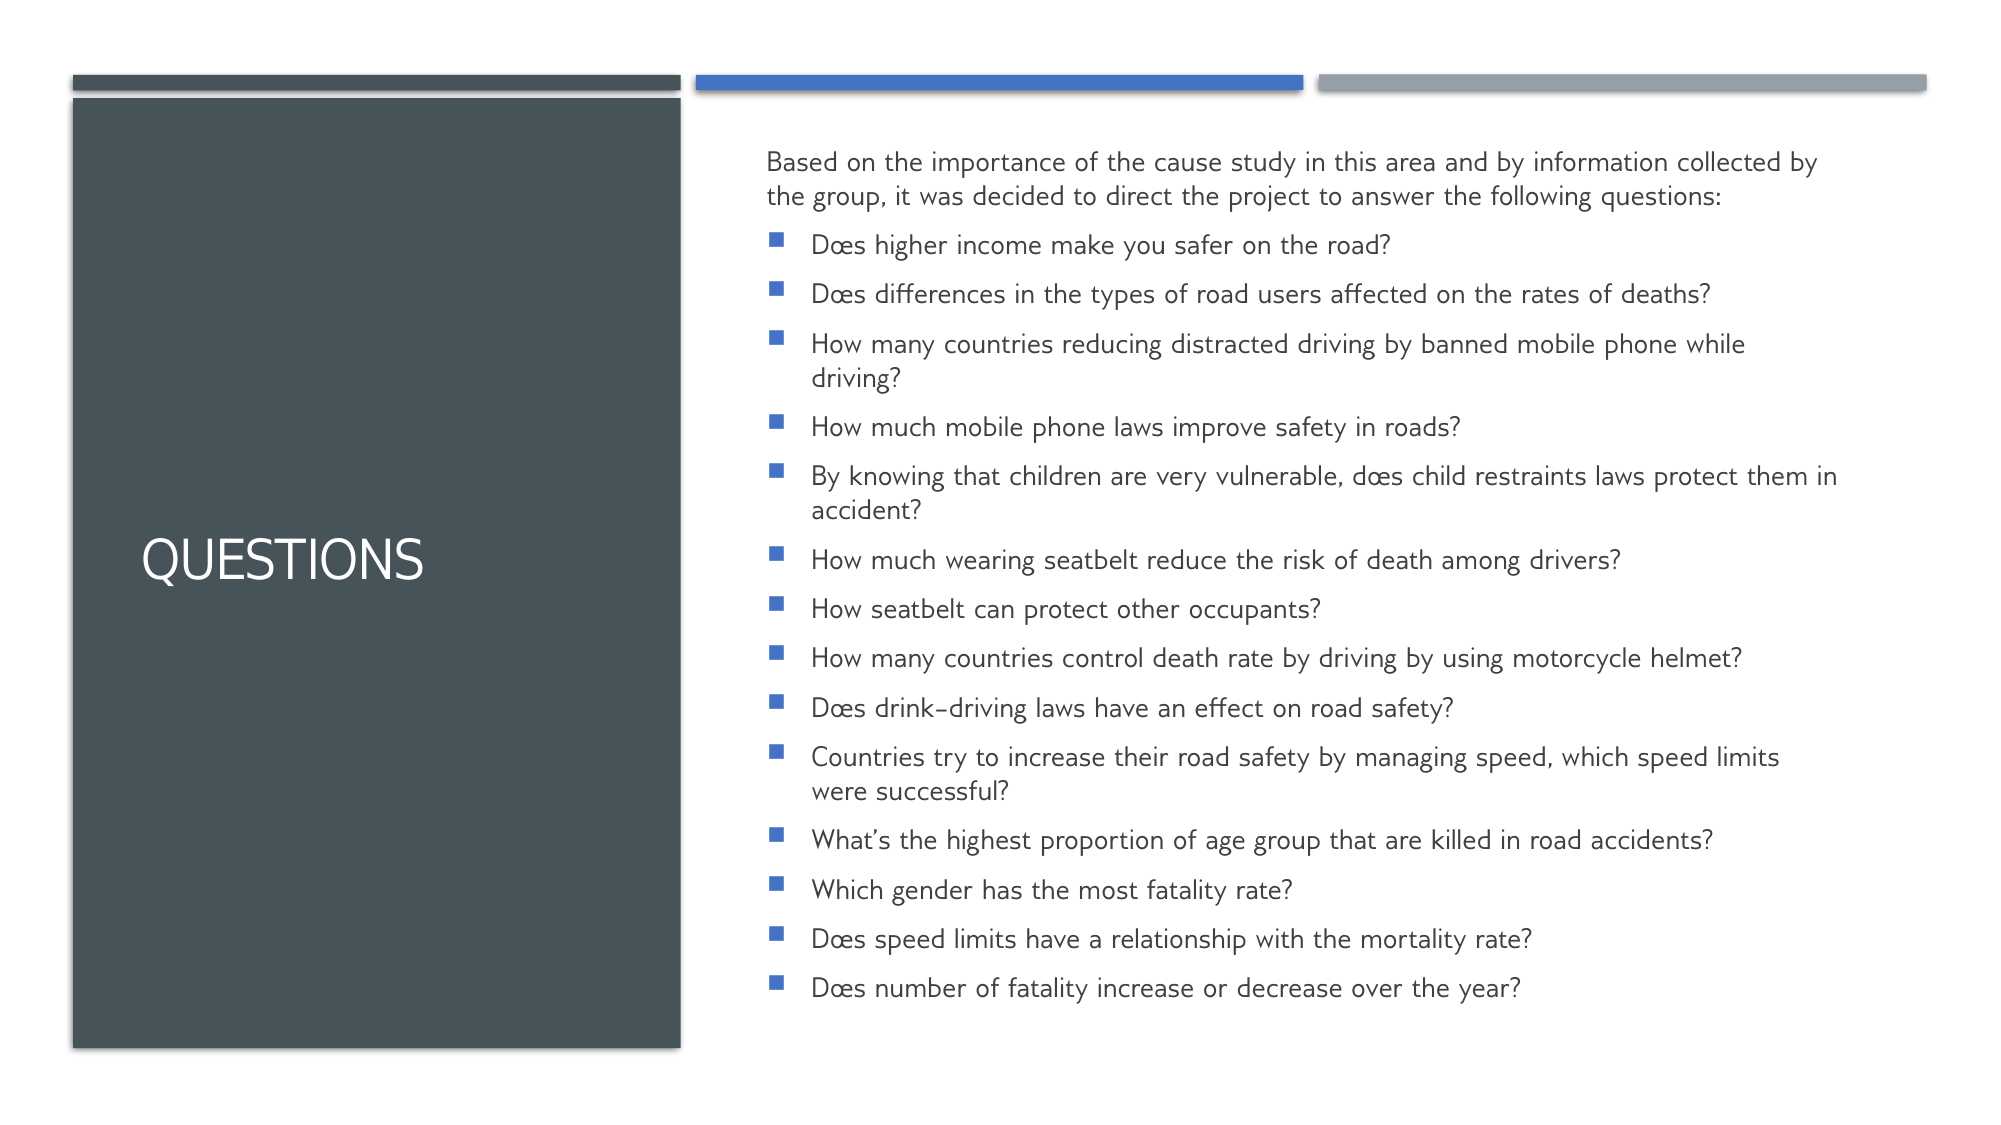

Based on the importance of the cause study in this area and by information collected by the group, it was decided to direct the project to answer the following questions:
Does higher income make you safer on the road?
Does differences in the types of road users affected on the rates of deaths?
How many countries reducing distracted driving by banned mobile phone while driving?
How much mobile phone laws improve safety in roads?
By knowing that children are very vulnerable, does child restraints laws protect them in accident?
How much wearing seatbelt reduce the risk of death among drivers?
How seatbelt can protect other occupants?
How many countries control death rate by driving by using motorcycle helmet?
Does drink–driving laws have an effect on road safety?
Countries try to increase their road safety by managing speed, which speed limits were successful?
What’s the highest proportion of age group that are killed in road accidents?
Which gender has the most fatality rate?
Does speed limits have a relationship with the mortality rate?
Does number of fatality increase or decrease over the year?
# Questions